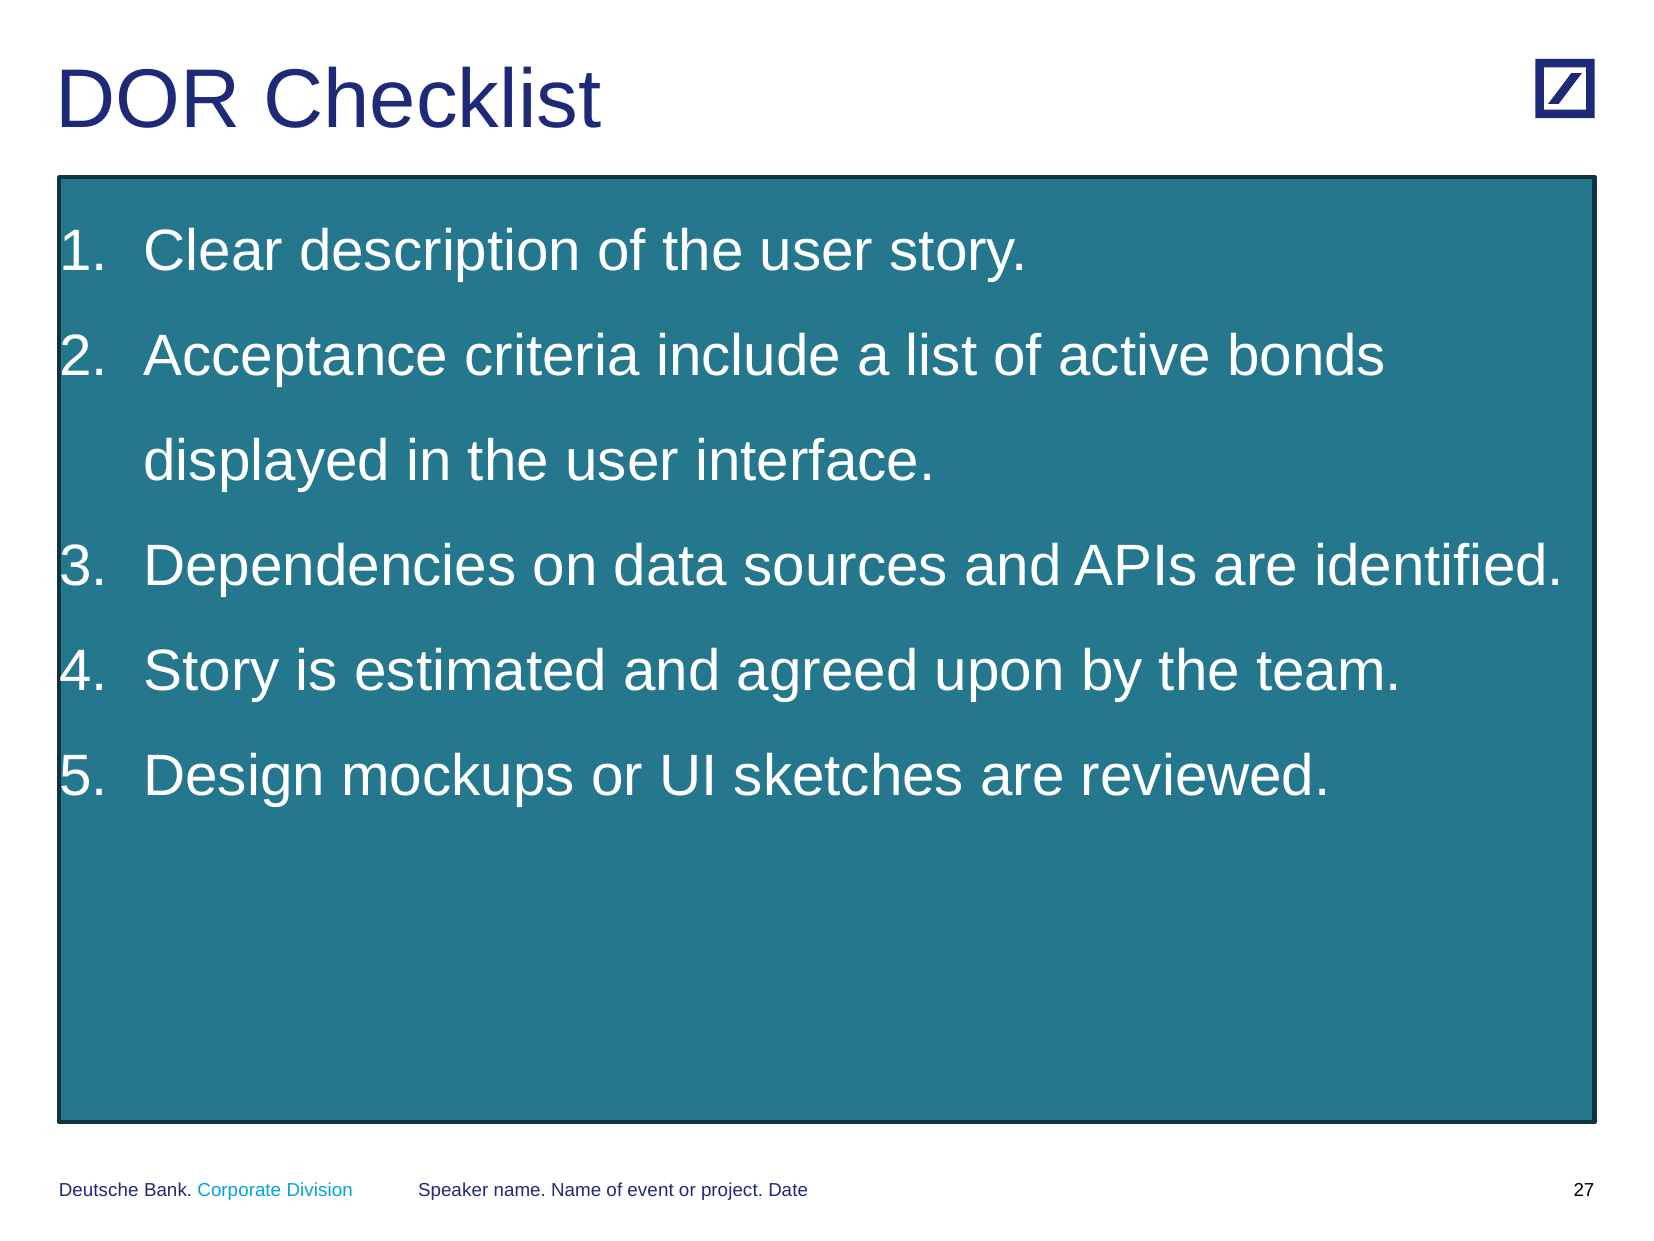

# DOR Checklist
Clear description of the user story.
Acceptance criteria include a list of active bonds displayed in the user interface.
Dependencies on data sources and APIs are identified.
Story is estimated and agreed upon by the team.
Design mockups or UI sketches are reviewed.

Speaker name. Name of event or project. Date
27